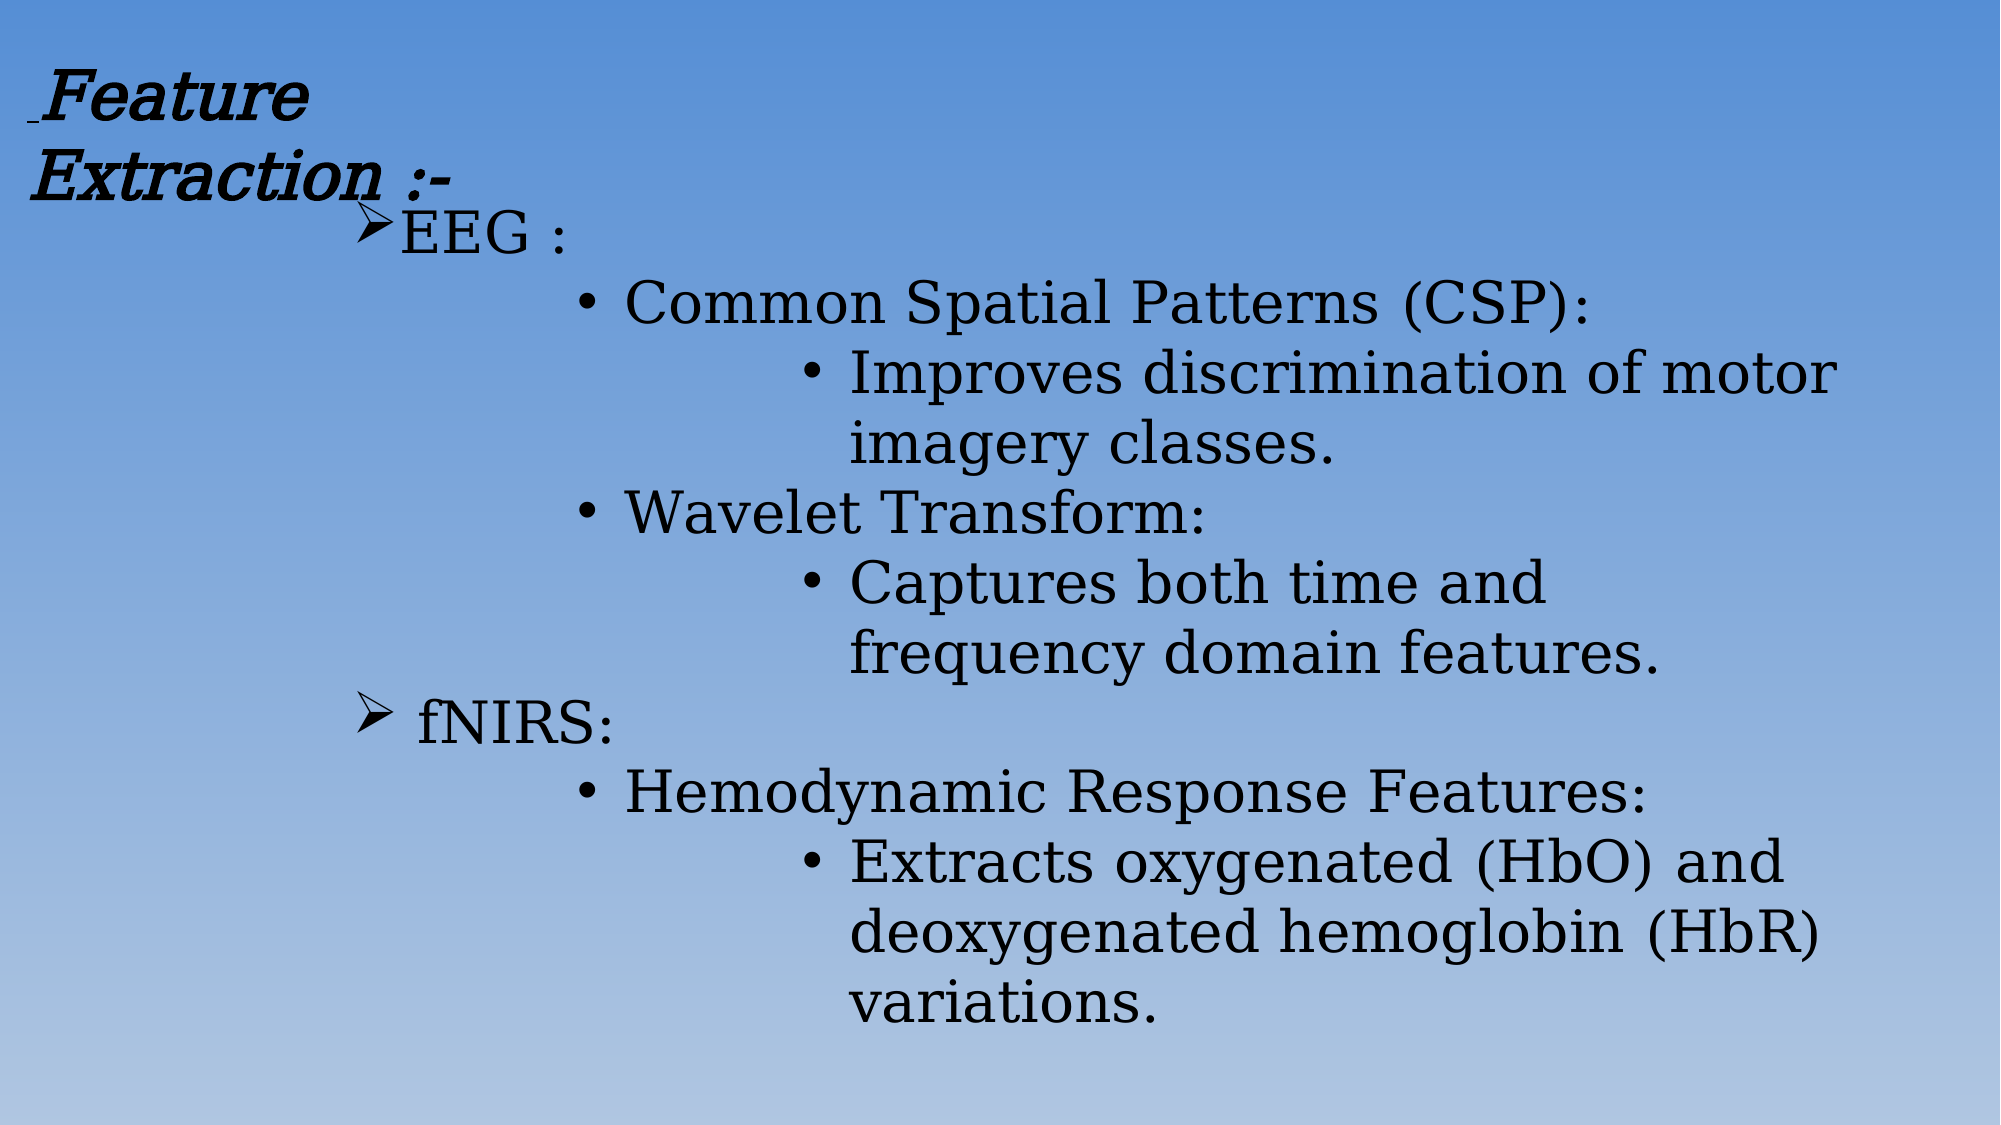

Feature Extraction :-

EEG :
Common Spatial Patterns (CSP):
Improves discrimination of motor imagery classes.
Wavelet Transform:
Captures both time and frequency domain features.
 fNIRS:
Hemodynamic Response Features:
Extracts oxygenated (HbO) and deoxygenated hemoglobin (HbR)  variations.